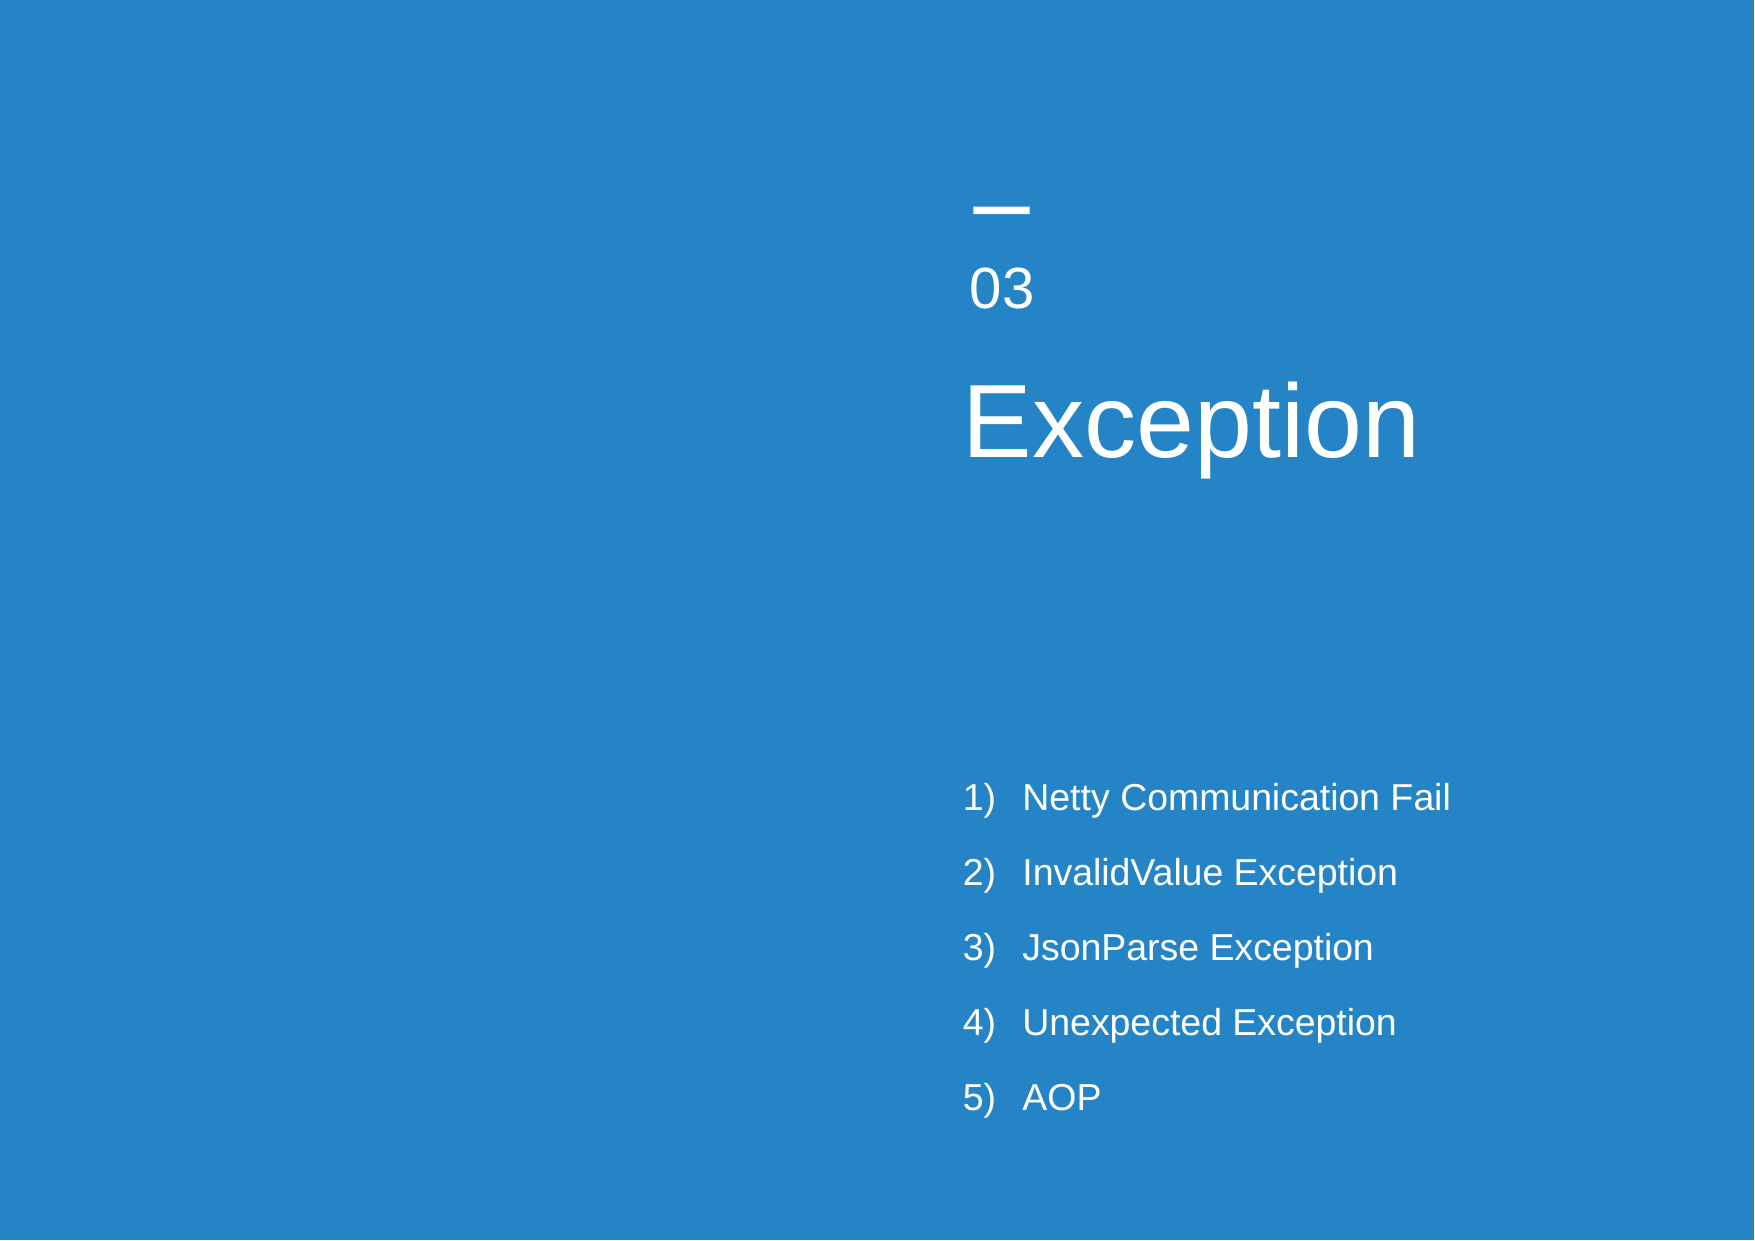

03
Exception
Netty Communication Fail
InvalidValue Exception
JsonParse Exception
Unexpected Exception
AOP